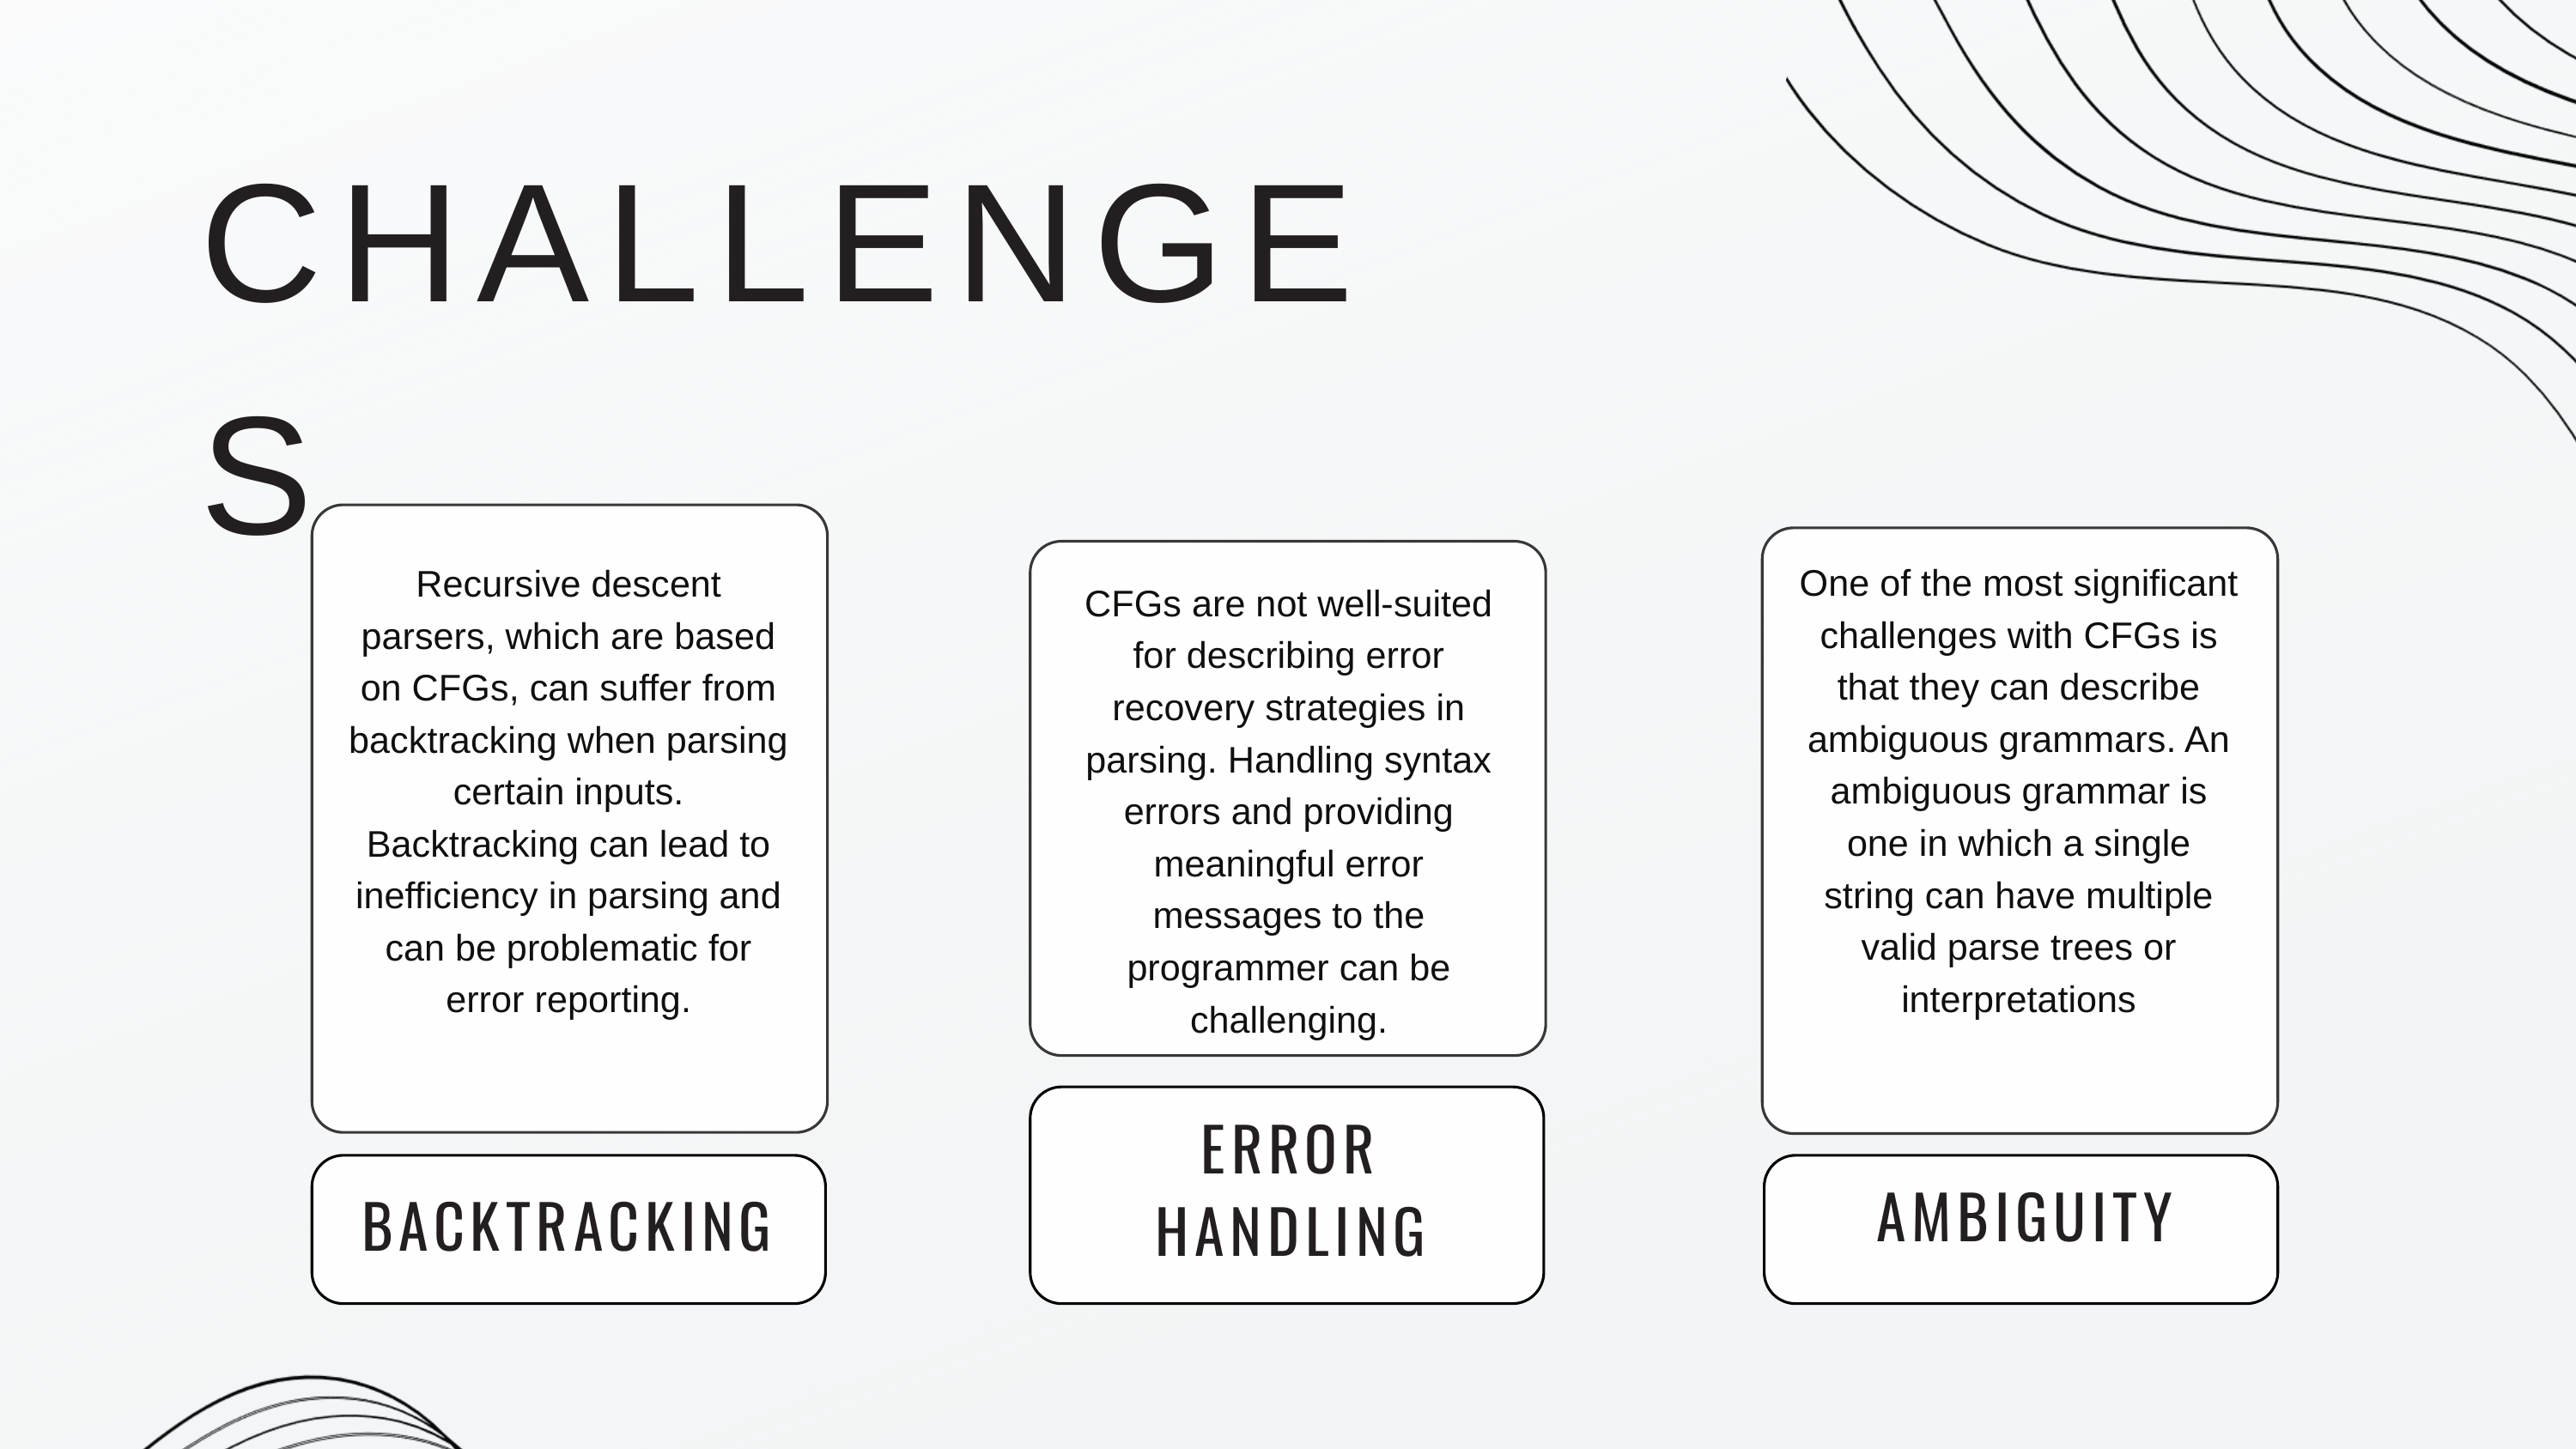

CHALLENGES

One of the most significant challenges with CFGs is that they can describe ambiguous grammars. An ambiguous grammar is one in which a single string can have multiple valid parse trees or interpretations
Recursive descent parsers, which are based on CFGs, can suffer from backtracking when parsing certain inputs. Backtracking can lead to inefficiency in parsing and can be problematic for error reporting.
CFGs are not well-suited for describing error recovery strategies in parsing. Handling syntax errors and providing meaningful error messages to the programmer can be challenging.

ERROR HANDLING

AMBIGUITY
BACKTRACKING